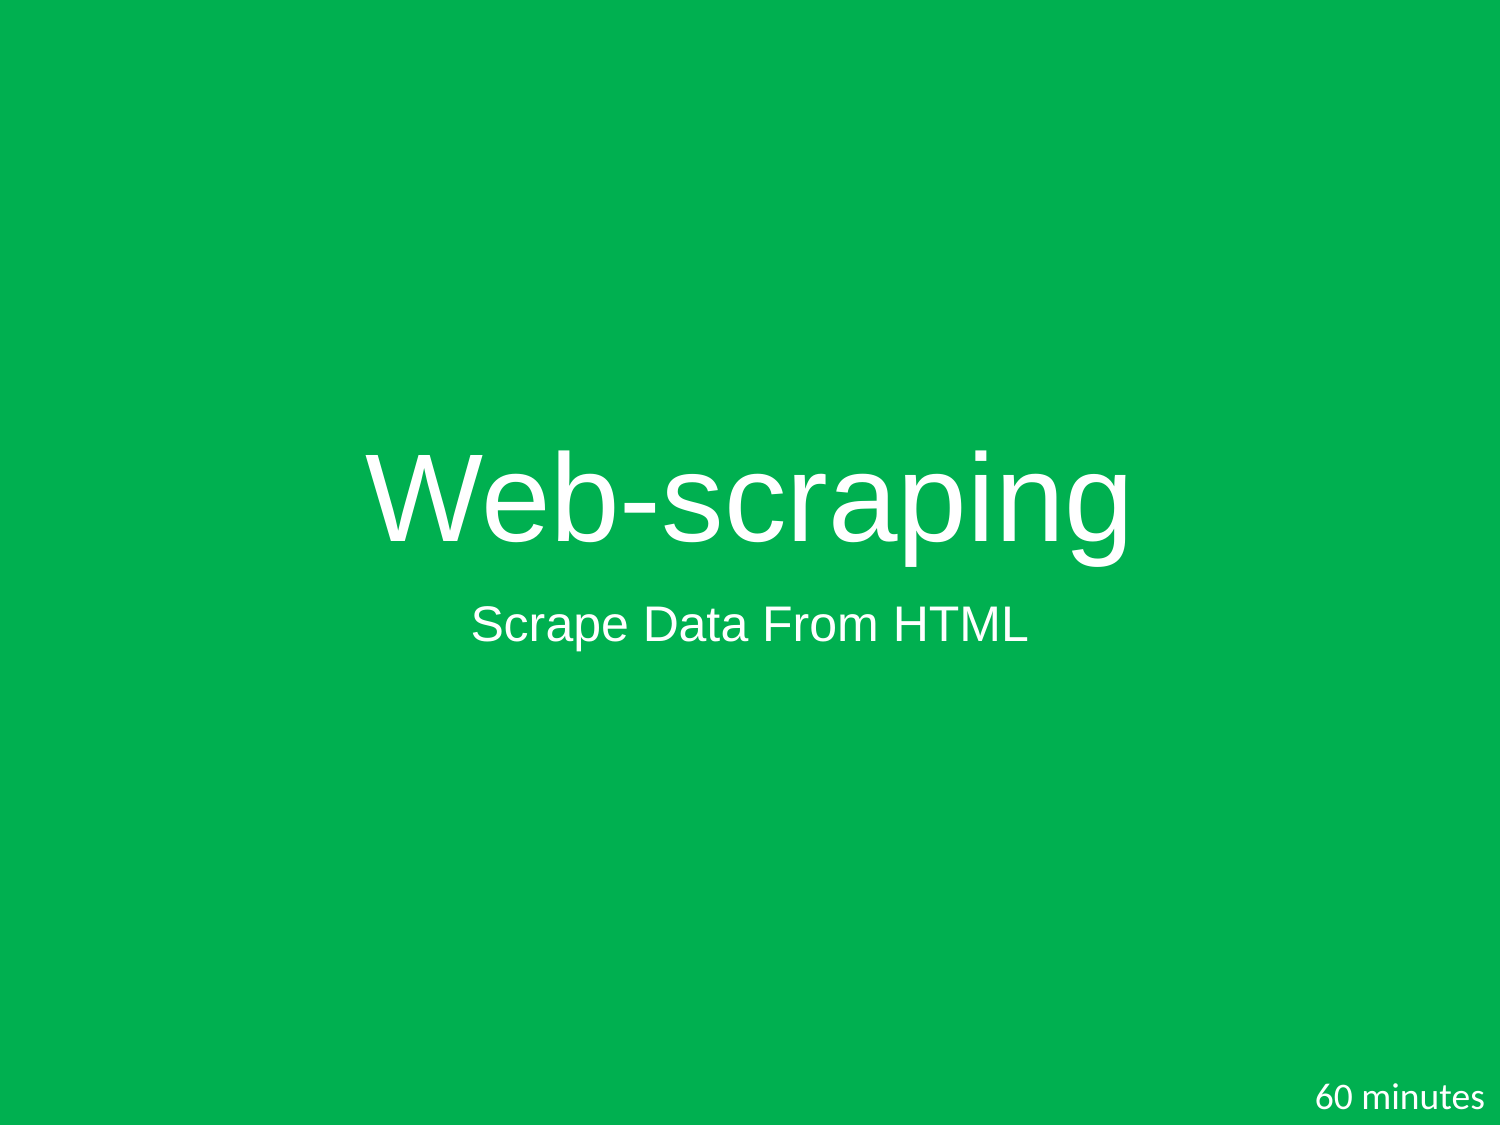

# Web-scraping
Scrape Data From HTML
60 minutes